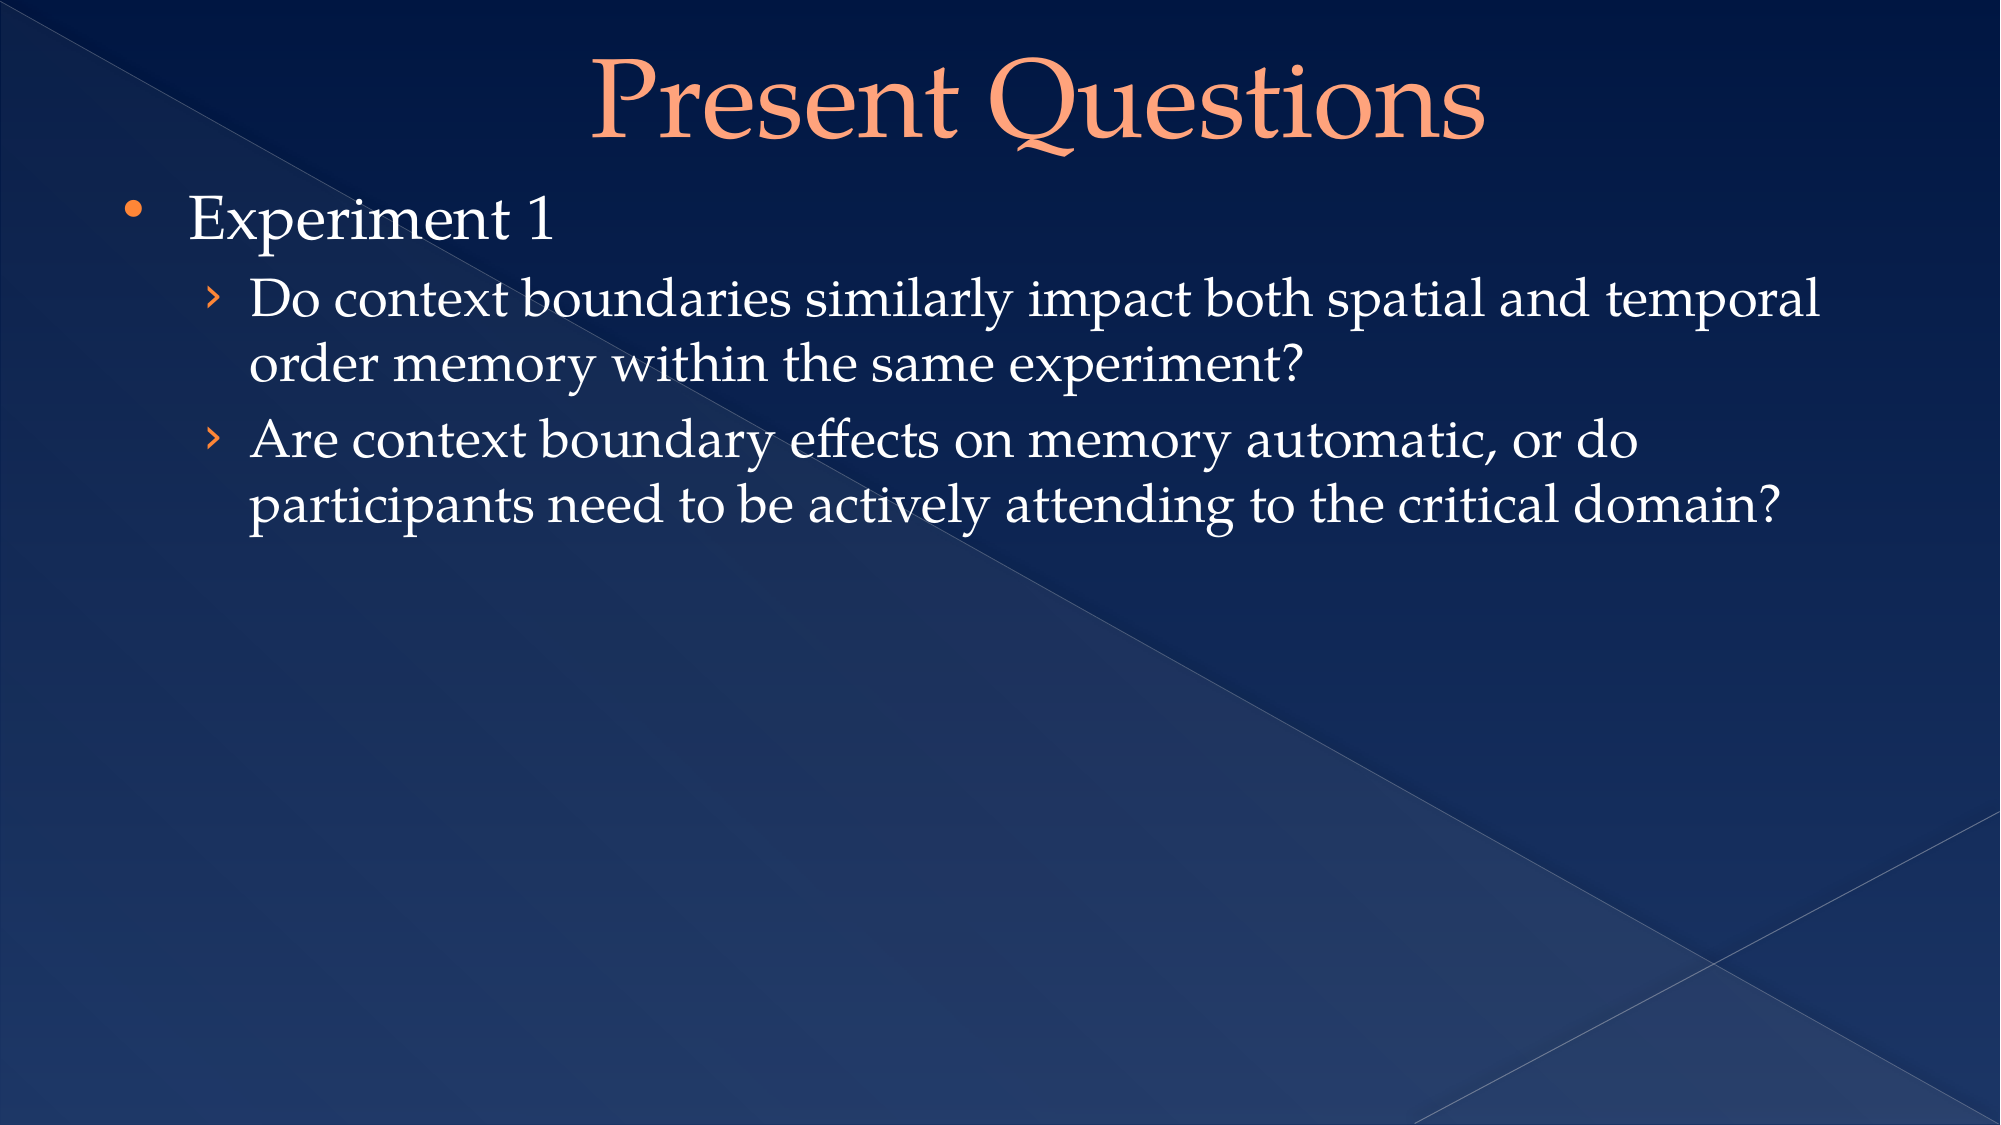

Present Questions
Experiment 1
Do context boundaries similarly impact both spatial and temporal order memory within the same experiment?
Are context boundary effects on memory automatic, or do participants need to be actively attending to the critical domain?